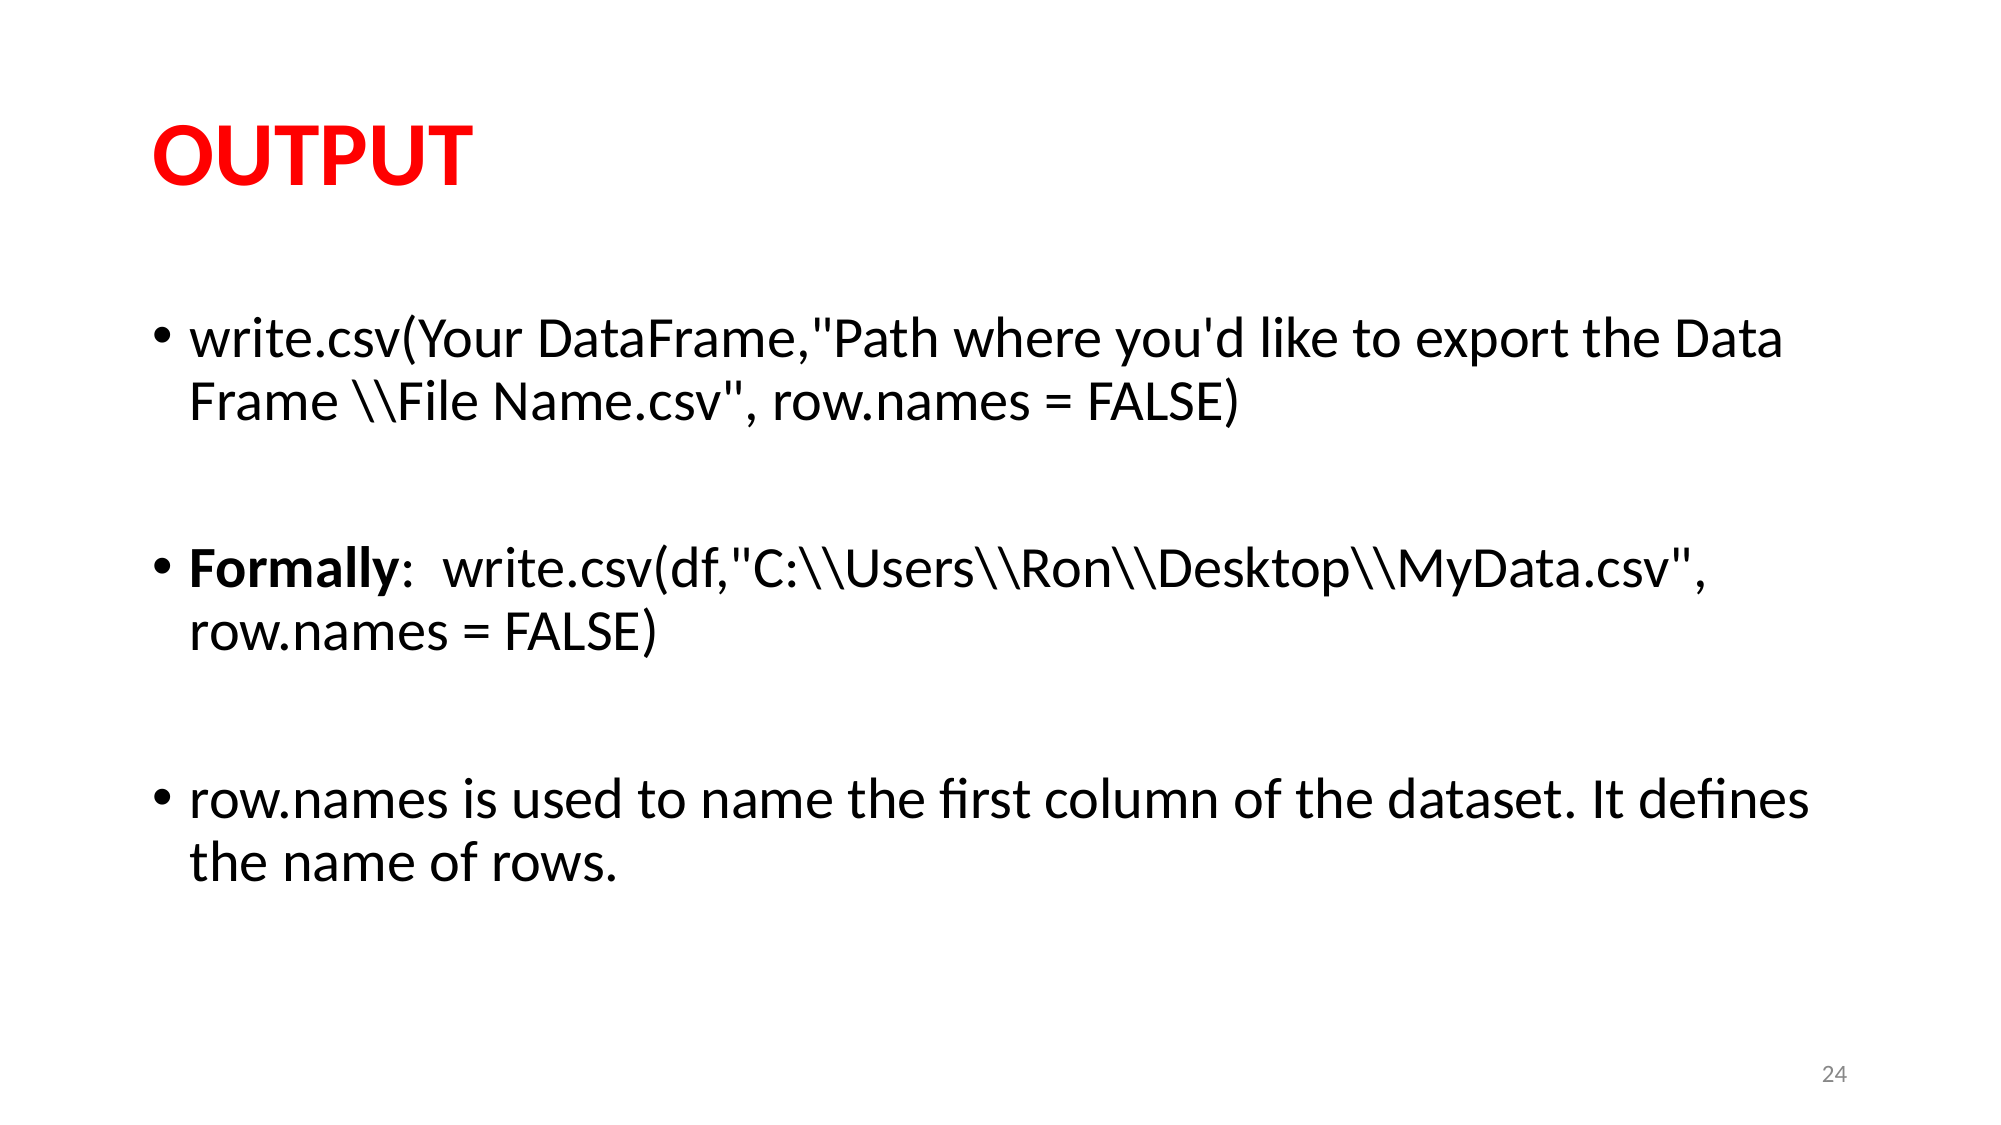

# OUTPUT
write.csv(Your DataFrame,"Path where you'd like to export the Data Frame \\File Name.csv", row.names = FALSE)

Formally:  write.csv(df,"C:\\Users\\Ron\\Desktop\\MyData.csv", row.names = FALSE)

row.names is used to name the first column of the dataset. It defines the name of rows.

24